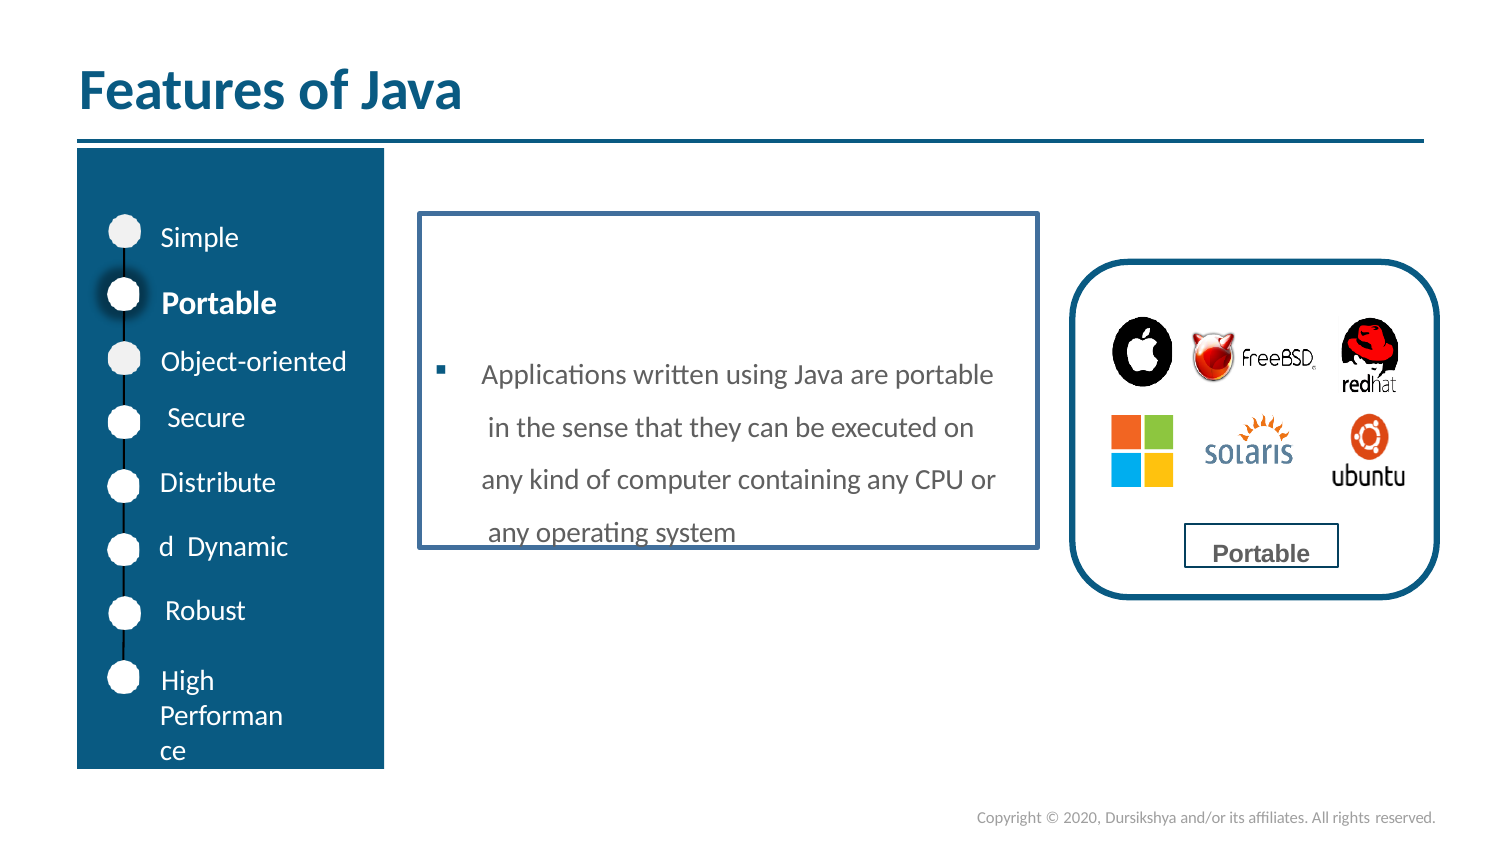

# Features of Java

Simple
Portable  Object-oriented  Secure
Distributed  Dynamic  Robust

High Performance

Applications written using Java are portable  in the sense that they can be executed on  any kind of computer containing any CPU or  any operating system

Portable
Copyright © 2020, Dursikshya and/or its affiliates. All rights reserved.